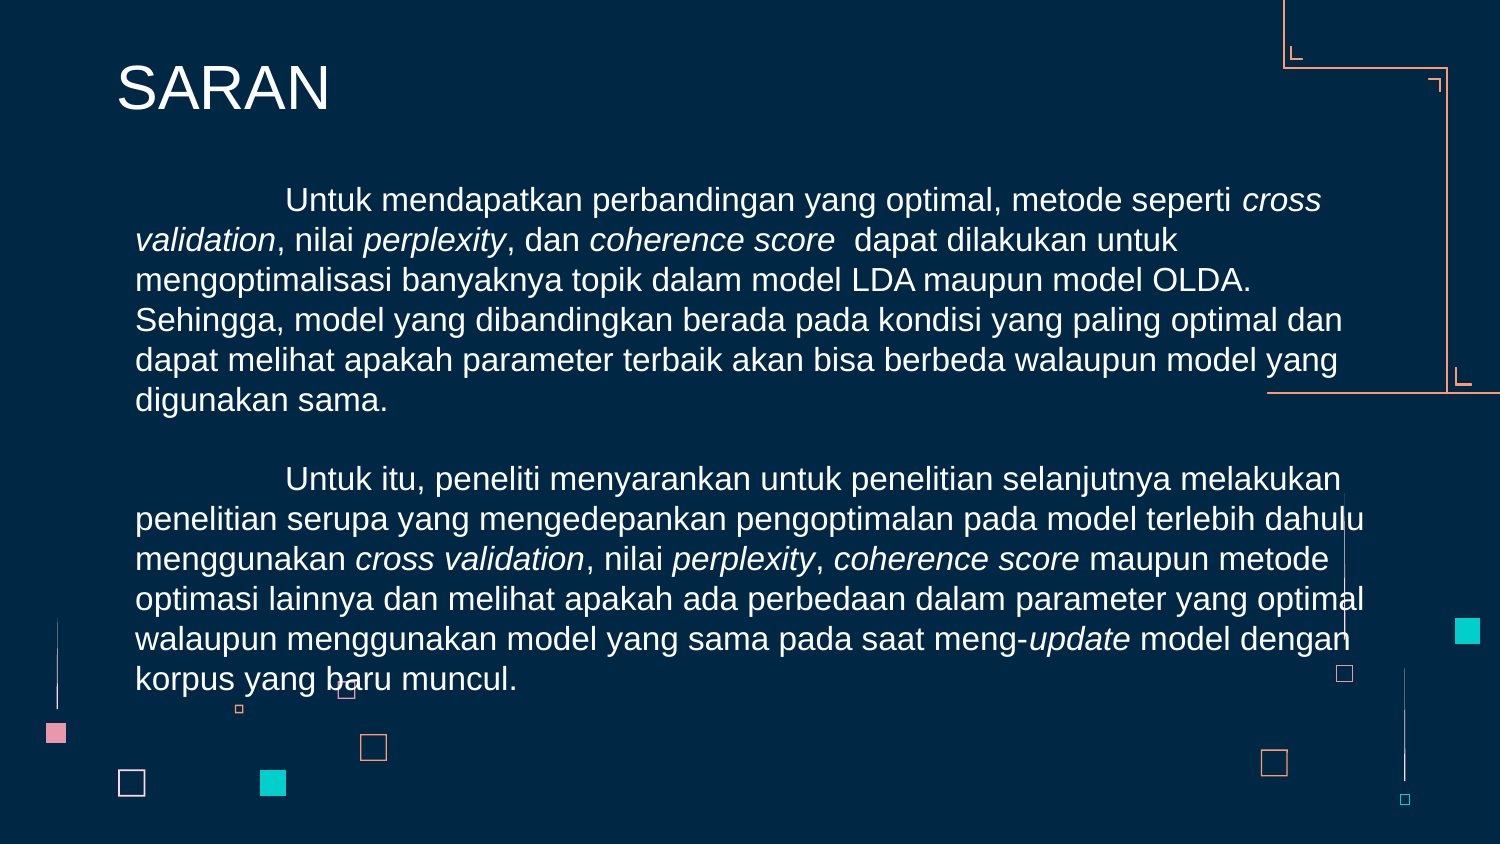

# SARAN
	Untuk mendapatkan perbandingan yang optimal, metode seperti cross validation, nilai perplexity, dan coherence score  dapat dilakukan untuk mengoptimalisasi banyaknya topik dalam model LDA maupun model OLDA. Sehingga, model yang dibandingkan berada pada kondisi yang paling optimal dan dapat melihat apakah parameter terbaik akan bisa berbeda walaupun model yang digunakan sama.

	Untuk itu, peneliti menyarankan untuk penelitian selanjutnya melakukan penelitian serupa yang mengedepankan pengoptimalan pada model terlebih dahulu menggunakan cross validation, nilai perplexity, coherence score maupun metode optimasi lainnya dan melihat apakah ada perbedaan dalam parameter yang optimal walaupun menggunakan model yang sama pada saat meng-update model dengan korpus yang baru muncul.